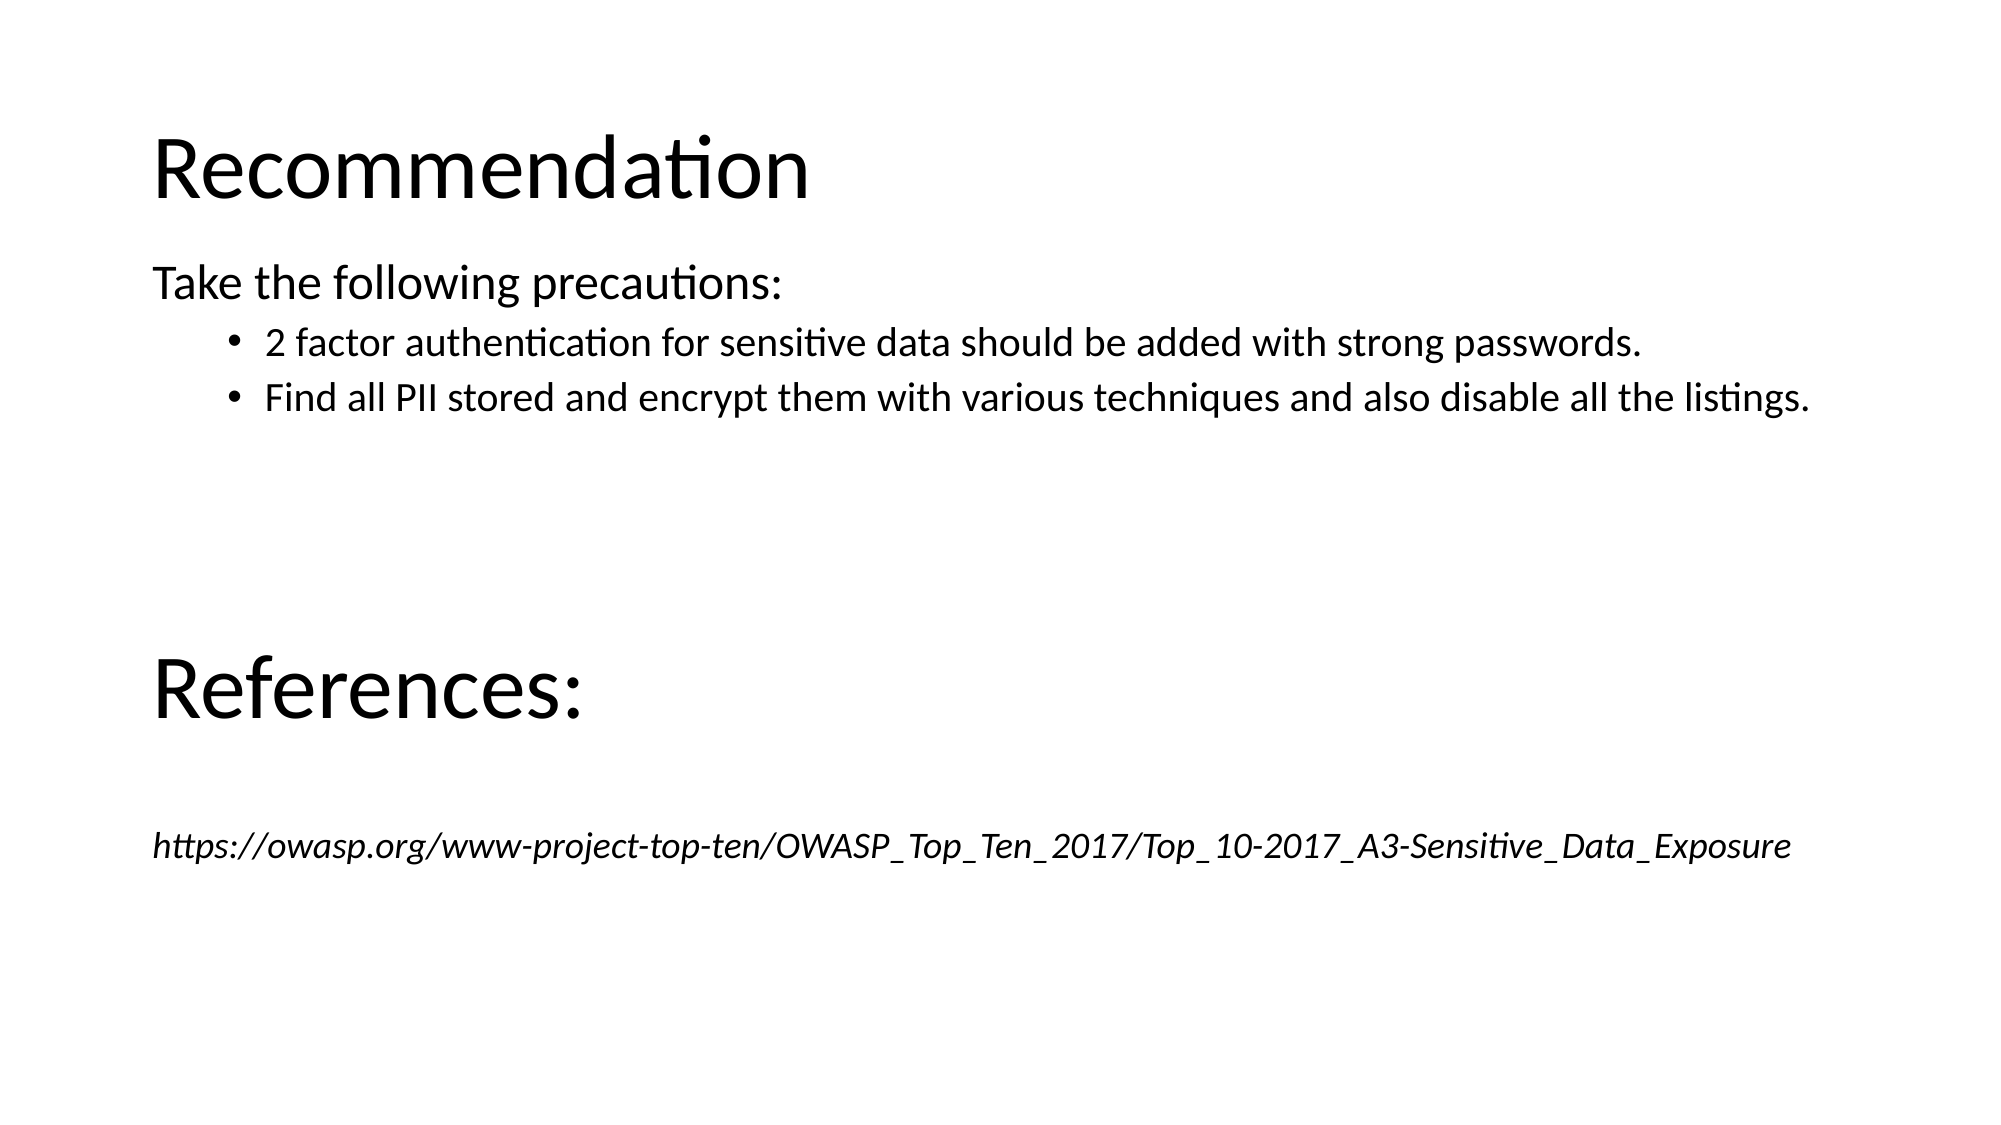

# Recommendation
Take the following precautions:
2 factor authentication for sensitive data should be added with strong passwords.
Find all PII stored and encrypt them with various techniques and also disable all the listings.

References:
https://owasp.org/www-project-top-ten/OWASP_Top_Ten_2017/Top_10-2017_A3-Sensitive_Data_Exposure